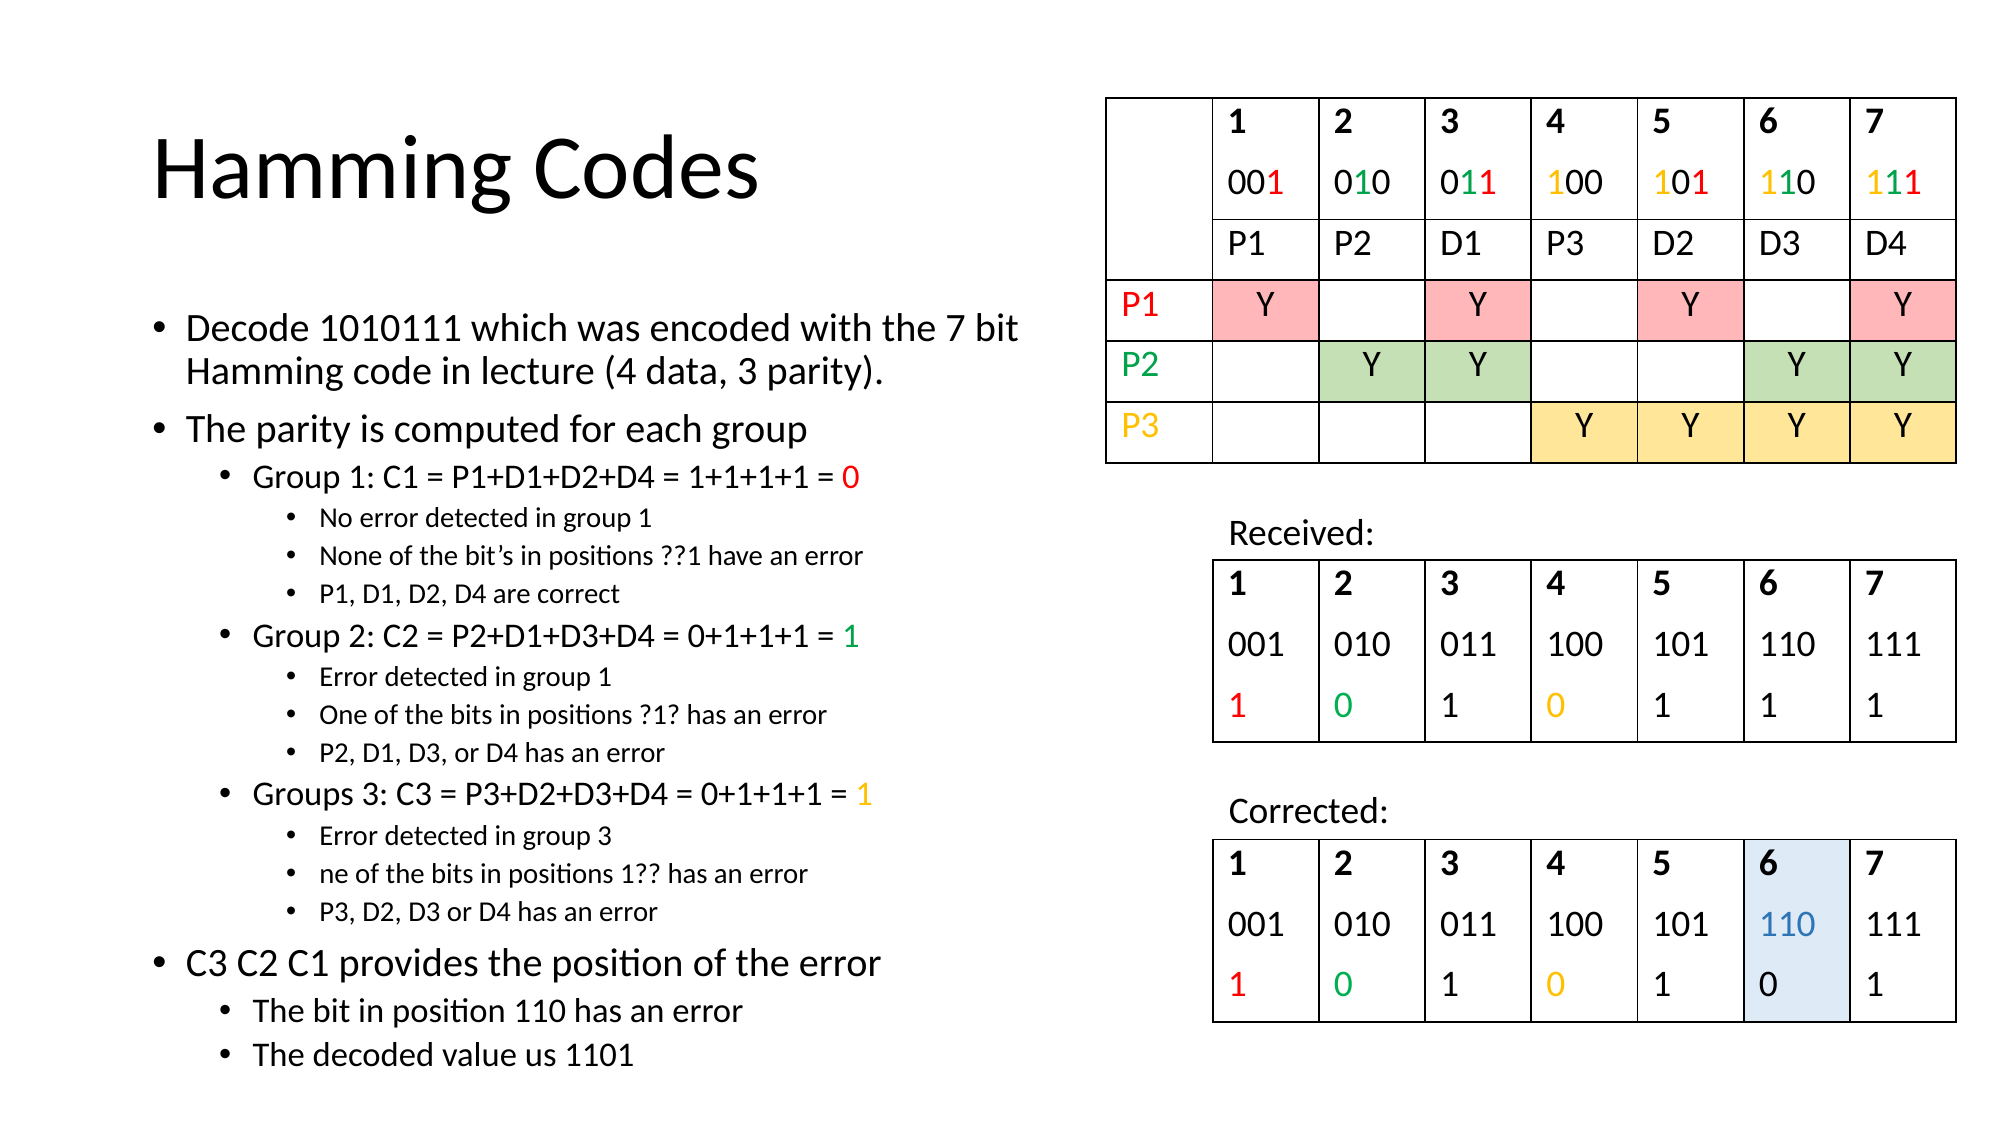

# Hamming Codes
|  | 1 | 2 | 3 | 4 | 5 | 6 | 7 |
| --- | --- | --- | --- | --- | --- | --- | --- |
|  | 001 | 010 | 011 | 100 | 101 | 110 | 111 |
|  | P1 | P2 | D1 | P3 | D2 | D3 | D4 |
| P1 | Y |  | Y |  | Y |  | Y |
| P2 |  | Y | Y |  |  | Y | Y |
| P3 |  |  |  | Y | Y | Y | Y |
Decode 1010111 which was encoded with the 7 bit Hamming code in lecture (4 data, 3 parity).
The parity is computed for each group
Group 1: C1 = P1+D1+D2+D4 = 1+1+1+1 = 0
No error detected in group 1
None of the bit’s in positions ??1 have an error
P1, D1, D2, D4 are correct
Group 2: C2 = P2+D1+D3+D4 = 0+1+1+1 = 1
Error detected in group 1
One of the bits in positions ?1? has an error
P2, D1, D3, or D4 has an error
Groups 3: C3 = P3+D2+D3+D4 = 0+1+1+1 = 1
Error detected in group 3
ne of the bits in positions 1?? has an error
P3, D2, D3 or D4 has an error
C3 C2 C1 provides the position of the error
The bit in position 110 has an error
The decoded value us 1101

Received:
| 1 | 2 | 3 | 4 | 5 | 6 | 7 |
| --- | --- | --- | --- | --- | --- | --- |
| 001 | 010 | 011 | 100 | 101 | 110 | 111 |
| 1 | 0 | 1 | 0 | 1 | 1 | 1 |
Corrected:
| 1 | 2 | 3 | 4 | 5 | 6 | 7 |
| --- | --- | --- | --- | --- | --- | --- |
| 001 | 010 | 011 | 100 | 101 | 110 | 111 |
| 1 | 0 | 1 | 0 | 1 | 0 | 1 |